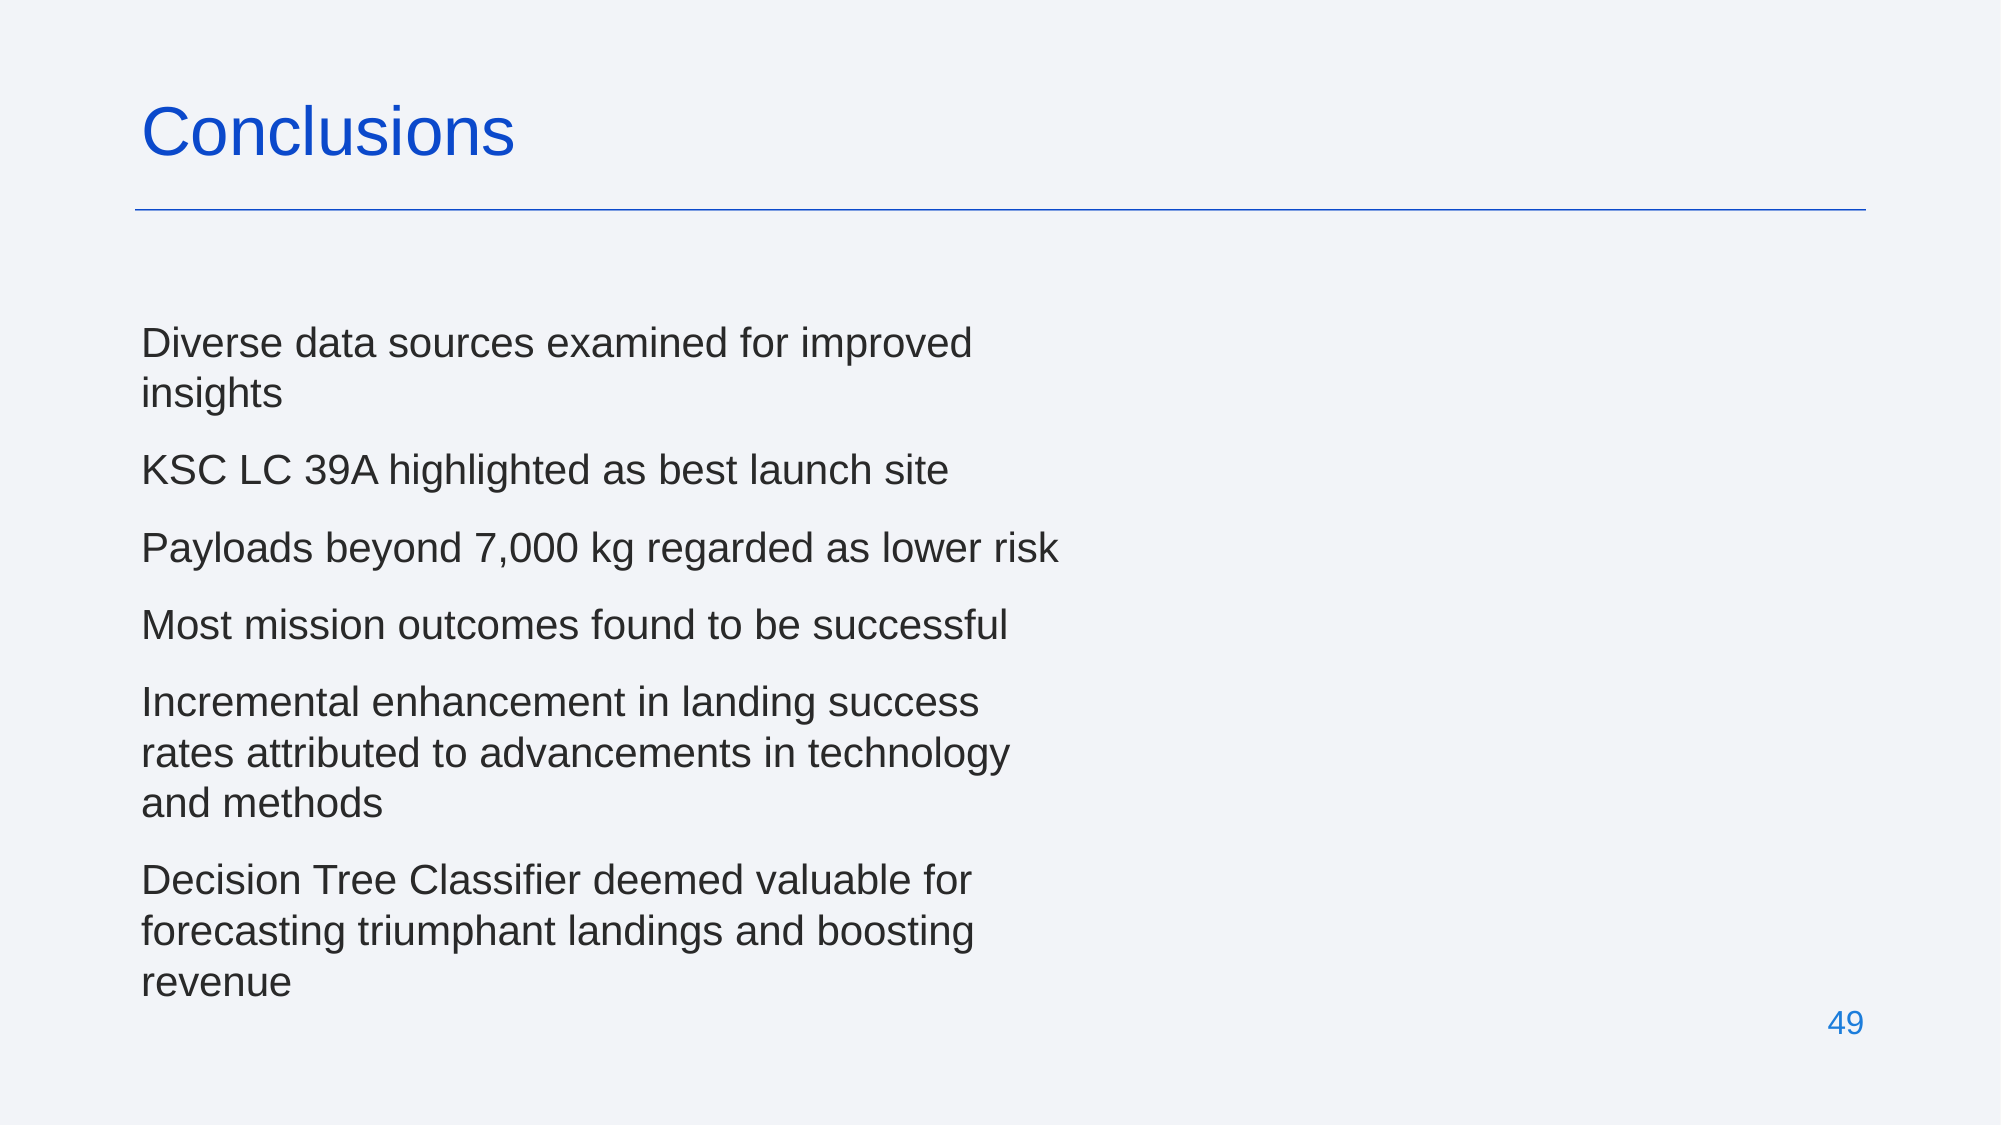

Conclusions
Diverse data sources examined for improved insights
KSC LC 39A highlighted as best launch site
Payloads beyond 7,000 kg regarded as lower risk
Most mission outcomes found to be successful
Incremental enhancement in landing success rates attributed to advancements in technology and methods
Decision Tree Classifier deemed valuable for forecasting triumphant landings and boosting revenue
49